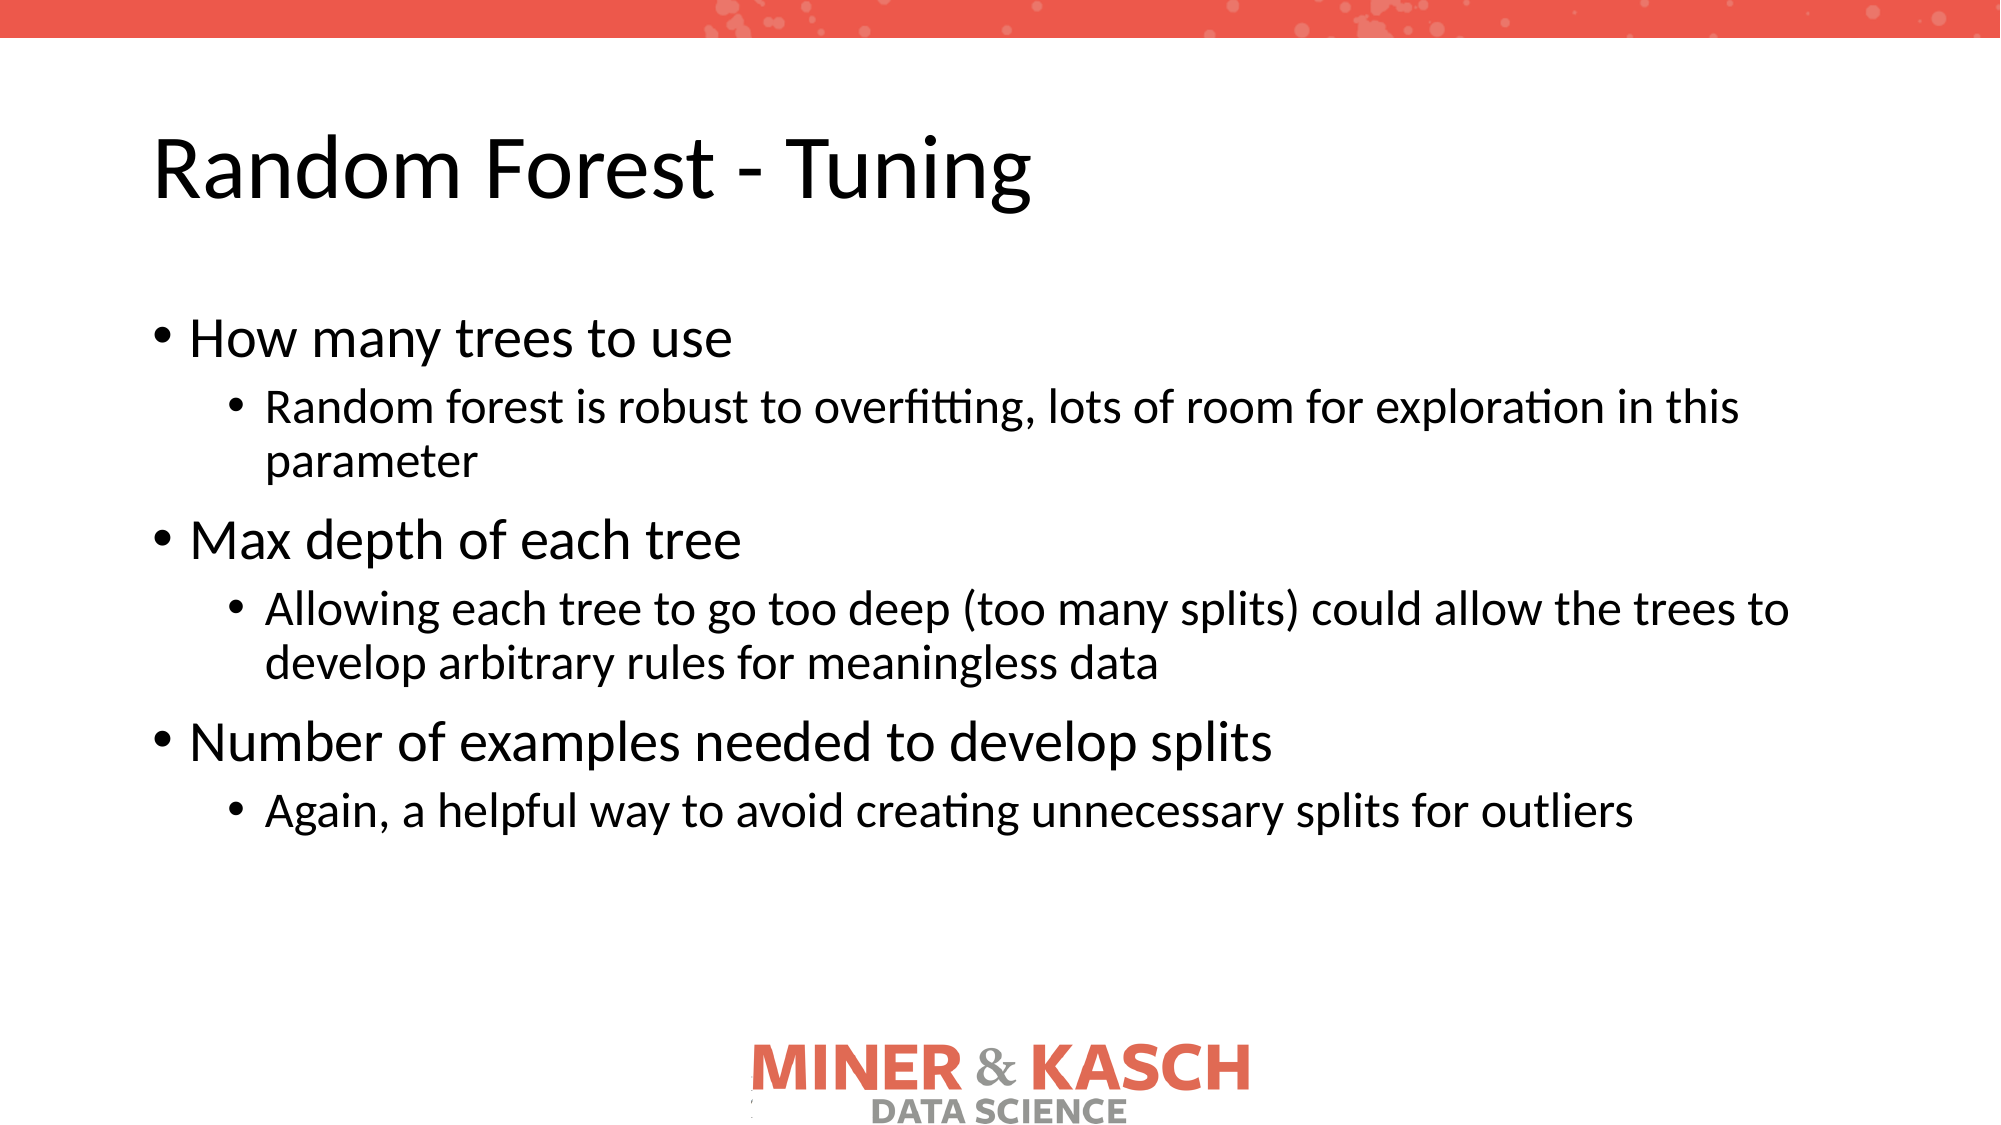

# Random Forest - Tuning
How many trees to use
Random forest is robust to overfitting, lots of room for exploration in this parameter
Max depth of each tree
Allowing each tree to go too deep (too many splits) could allow the trees to develop arbitrary rules for meaningless data
Number of examples needed to develop splits
Again, a helpful way to avoid creating unnecessary splits for outliers